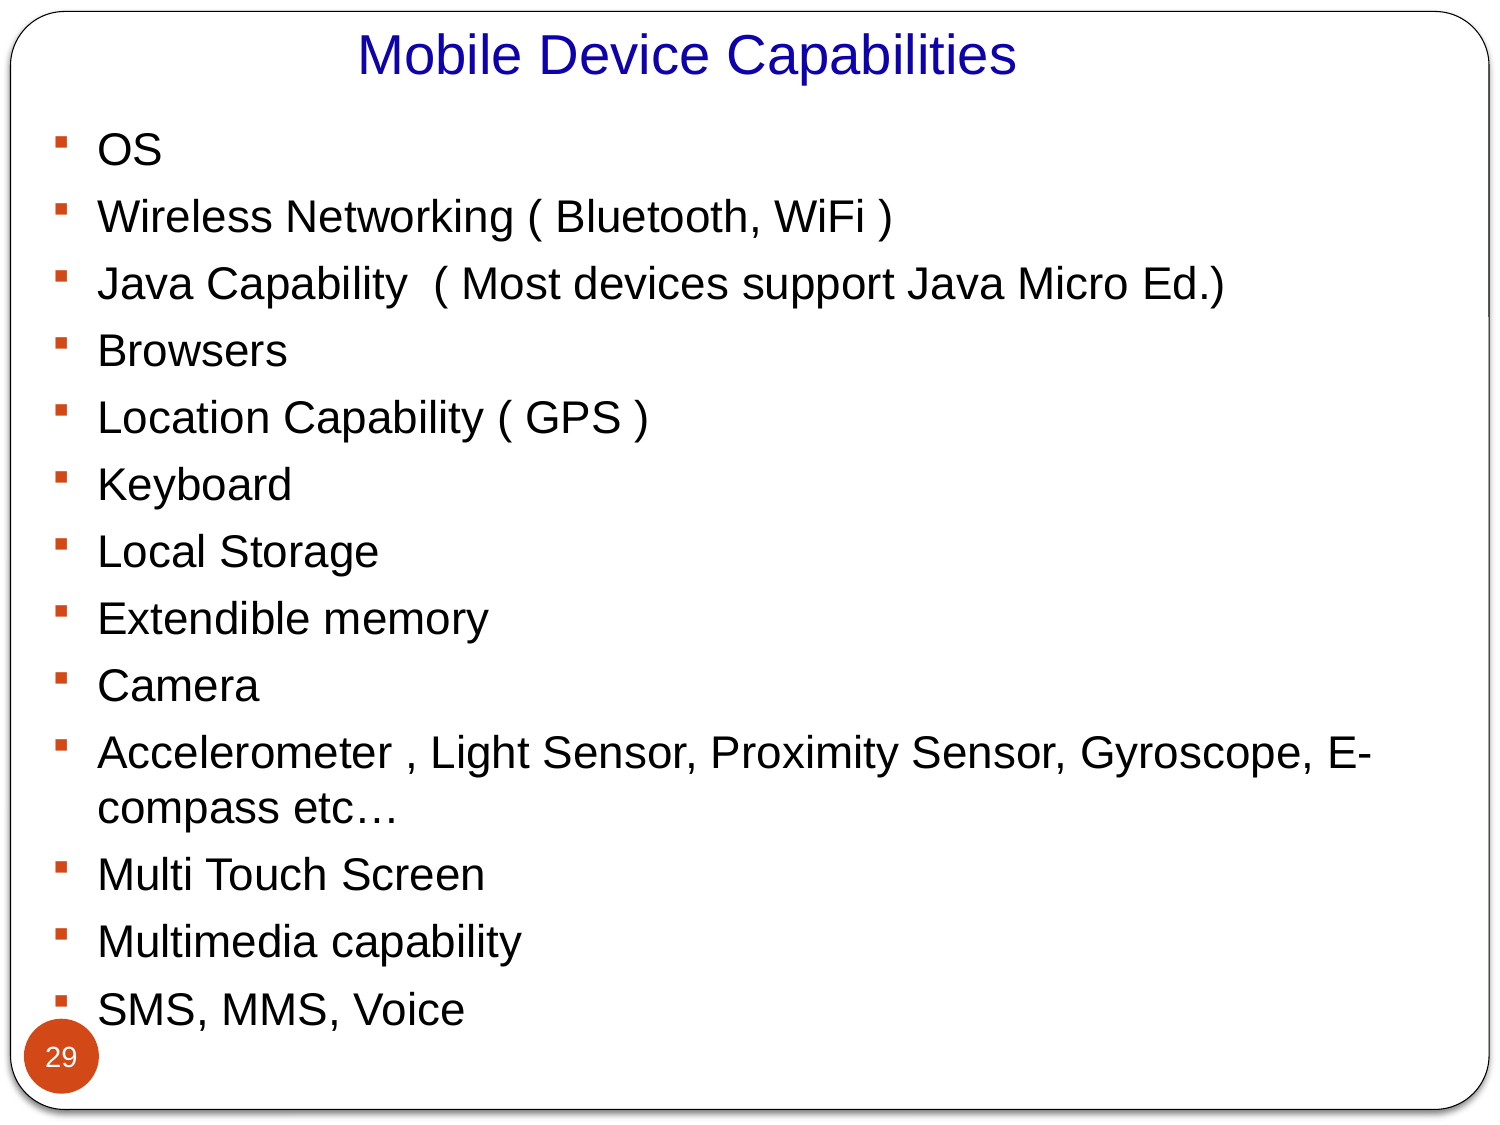

# Mobile Device Capabilities
OS
Wireless Networking ( Bluetooth, WiFi )
Java Capability  ( Most devices support Java Micro Ed.)
Browsers
Location Capability ( GPS )
Keyboard
Local Storage
Extendible memory
Camera
Accelerometer , Light Sensor, Proximity Sensor, Gyroscope, E-compass etc…
Multi Touch Screen
Multimedia capability
SMS, MMS, Voice

29